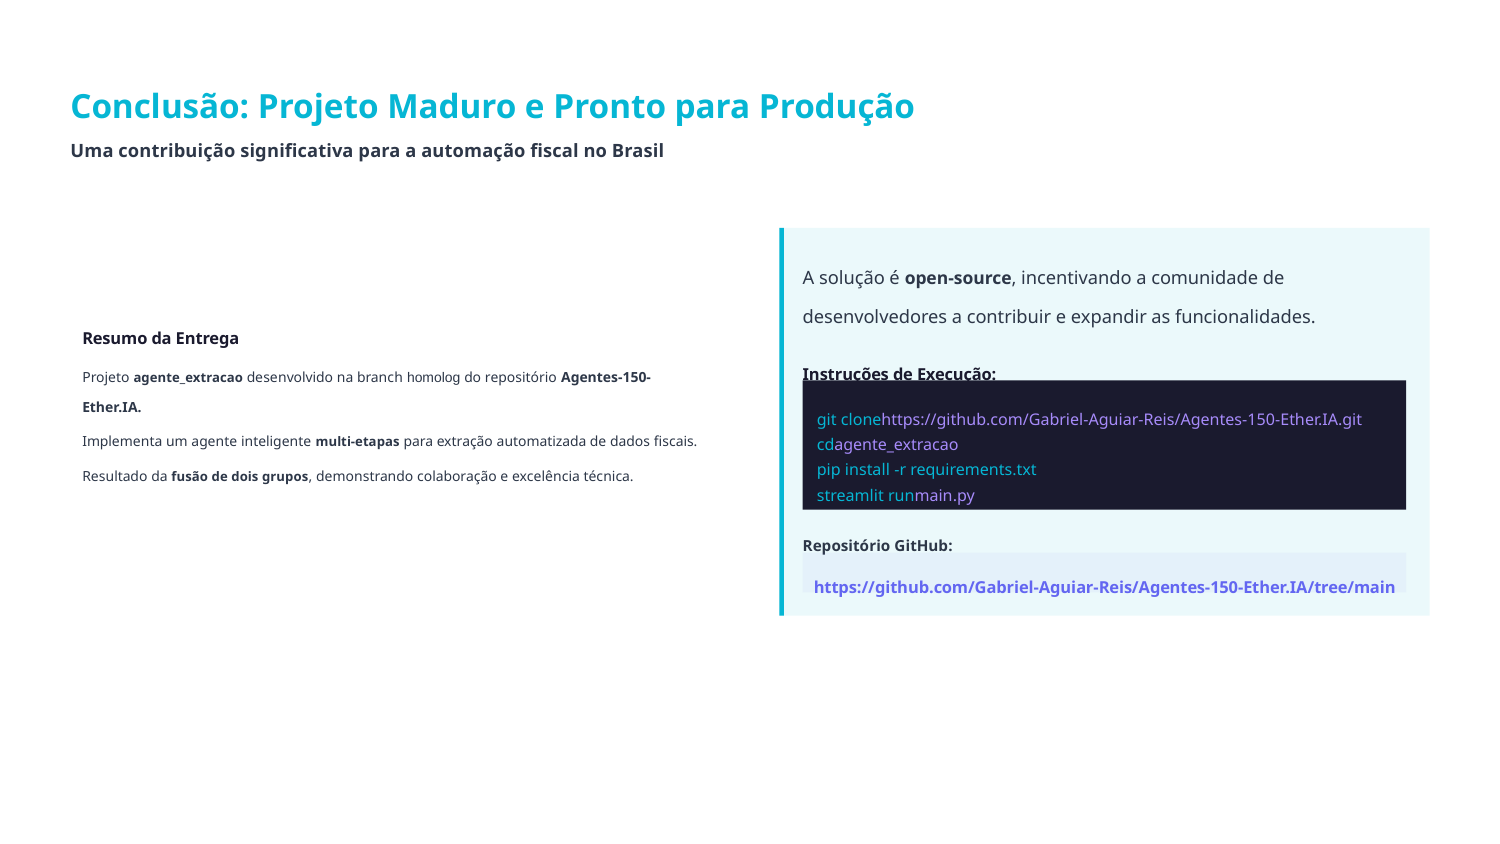

Conclusão: Projeto Maduro e Pronto para Produção
Uma contribuição significativa para a automação fiscal no Brasil

A solução é open-source, incentivando a comunidade de desenvolvedores a contribuir e expandir as funcionalidades.
Resumo da Entrega
Instruções de Execução:
Projeto agente_extracao desenvolvido na branch homolog do repositório Agentes-150-Ether.IA.

git clonehttps://github.com/Gabriel-Aguiar-Reis/Agentes-150-Ether.IA.git
Implementa um agente inteligente multi-etapas para extração automatizada de dados fiscais.
cdagente_extracao
pip install -r requirements.txt
Resultado da fusão de dois grupos, demonstrando colaboração e excelência técnica.
streamlit runmain.py
Repositório GitHub:

https://github.com/Gabriel-Aguiar-Reis/Agentes-150-Ether.IA/tree/main